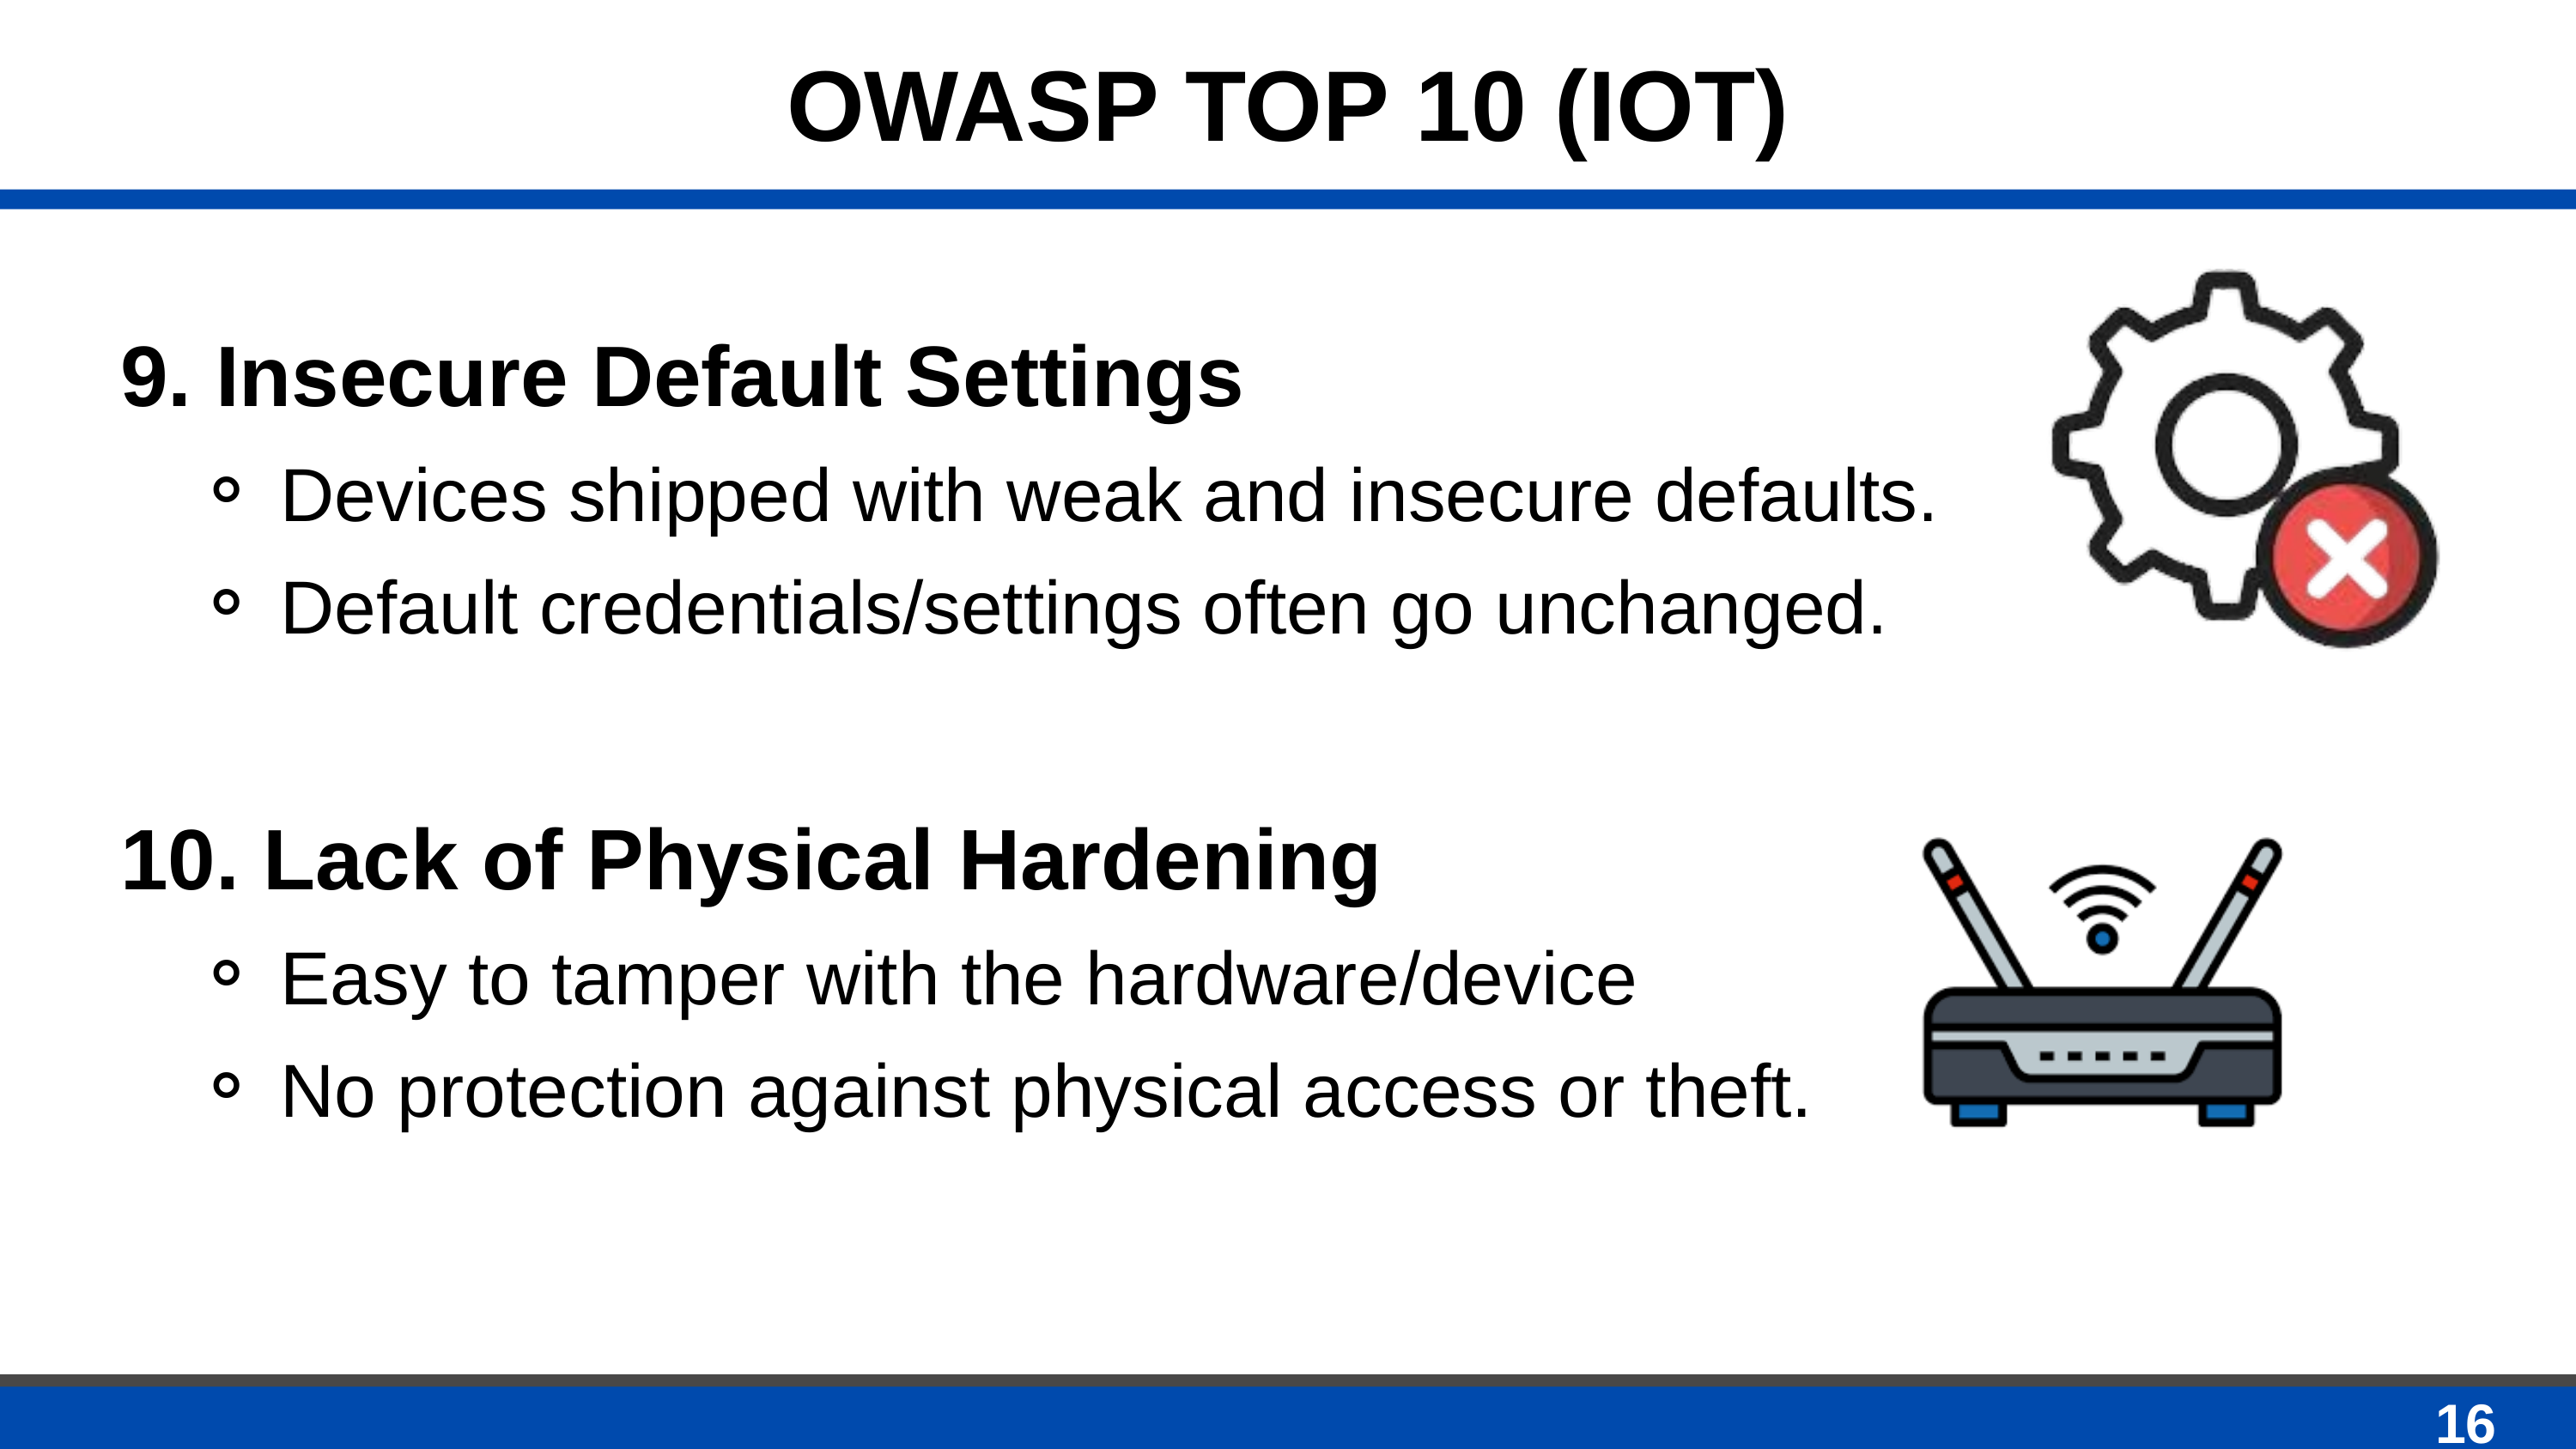

OWASP TOP 10 (IOT)

    9. Insecure Default Settings
Devices shipped with weak and insecure defaults.
Default credentials/settings often go unchanged.

    10. Lack of Physical Hardening
Easy to tamper with the hardware/device
No protection against physical access or theft.

16